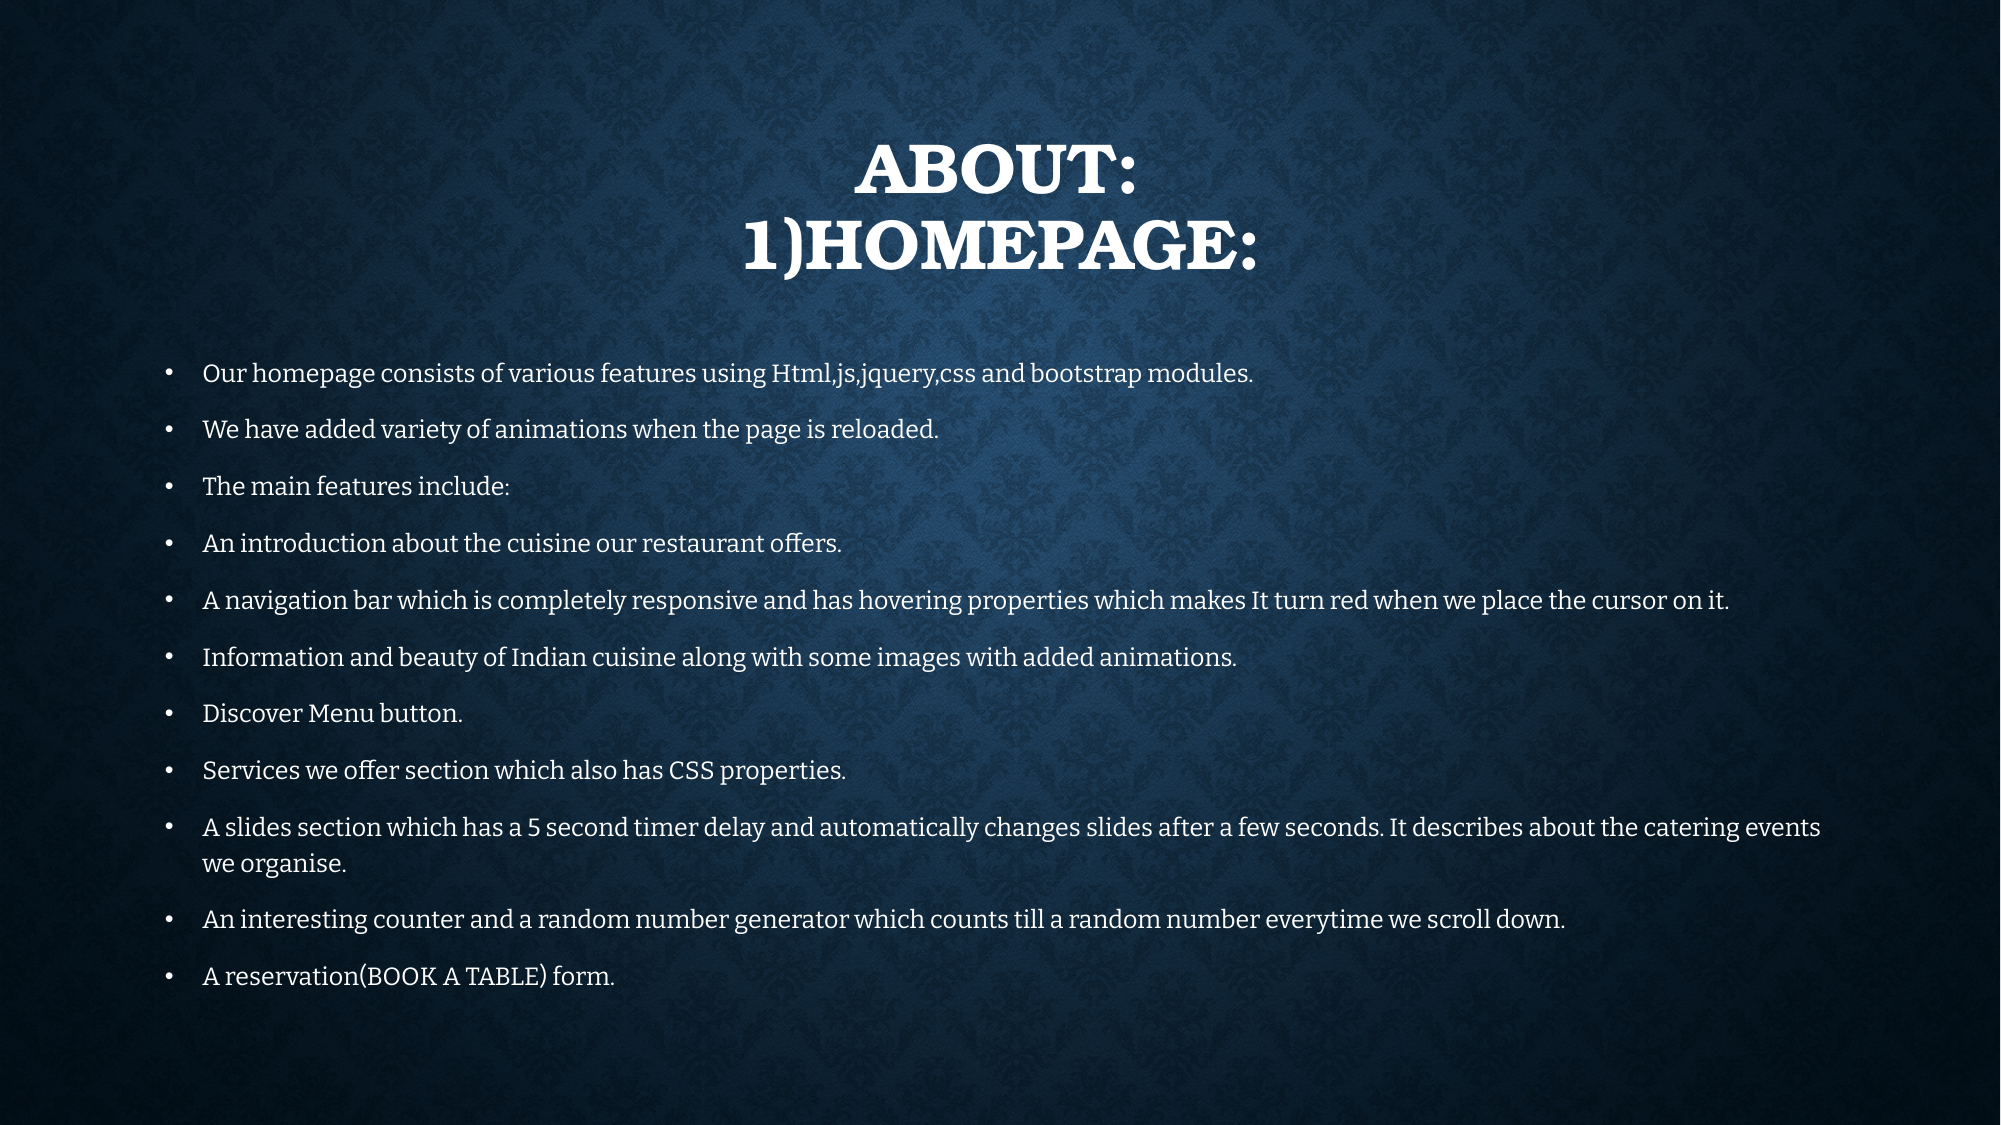

# About: 1)HOMEPAGE:
Our homepage consists of various features using Html,js,jquery,css and bootstrap modules.
We have added variety of animations when the page is reloaded.
The main features include:
An introduction about the cuisine our restaurant offers.
A navigation bar which is completely responsive and has hovering properties which makes It turn red when we place the cursor on it.
Information and beauty of Indian cuisine along with some images with added animations.
Discover Menu button.
Services we offer section which also has CSS properties.
A slides section which has a 5 second timer delay and automatically changes slides after a few seconds. It describes about the catering events we organise.
An interesting counter and a random number generator which counts till a random number everytime we scroll down.
A reservation(BOOK A TABLE) form.